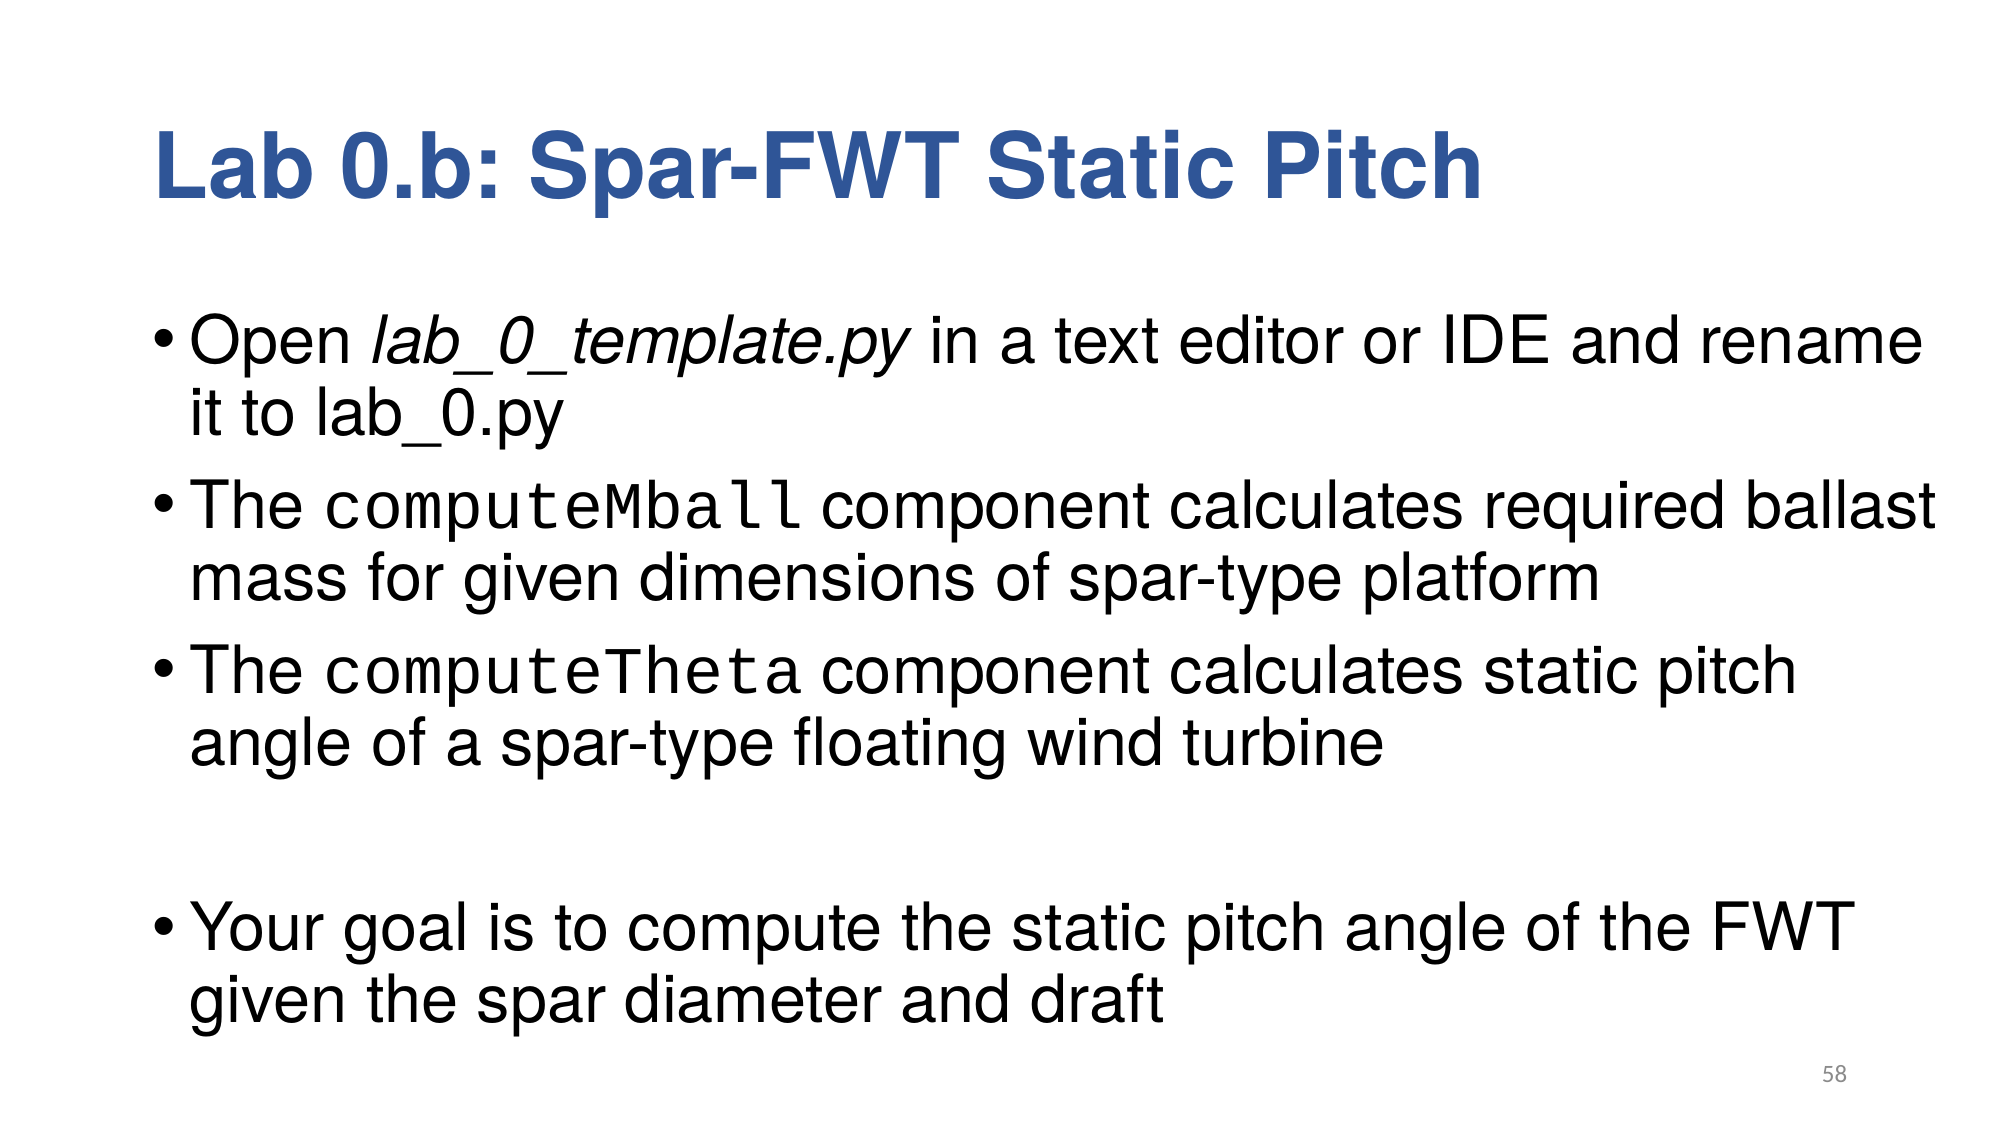

# Lab 0.b: Spar-FWT Static Pitch
Open lab_0_template.py in a text editor or IDE and rename it to lab_0.py
The computeMball component calculates required ballast mass for given dimensions of spar-type platform
The computeTheta component calculates static pitch angle of a spar-type floating wind turbine

Your goal is to compute the static pitch angle of the FWT given the spar diameter and draft

58